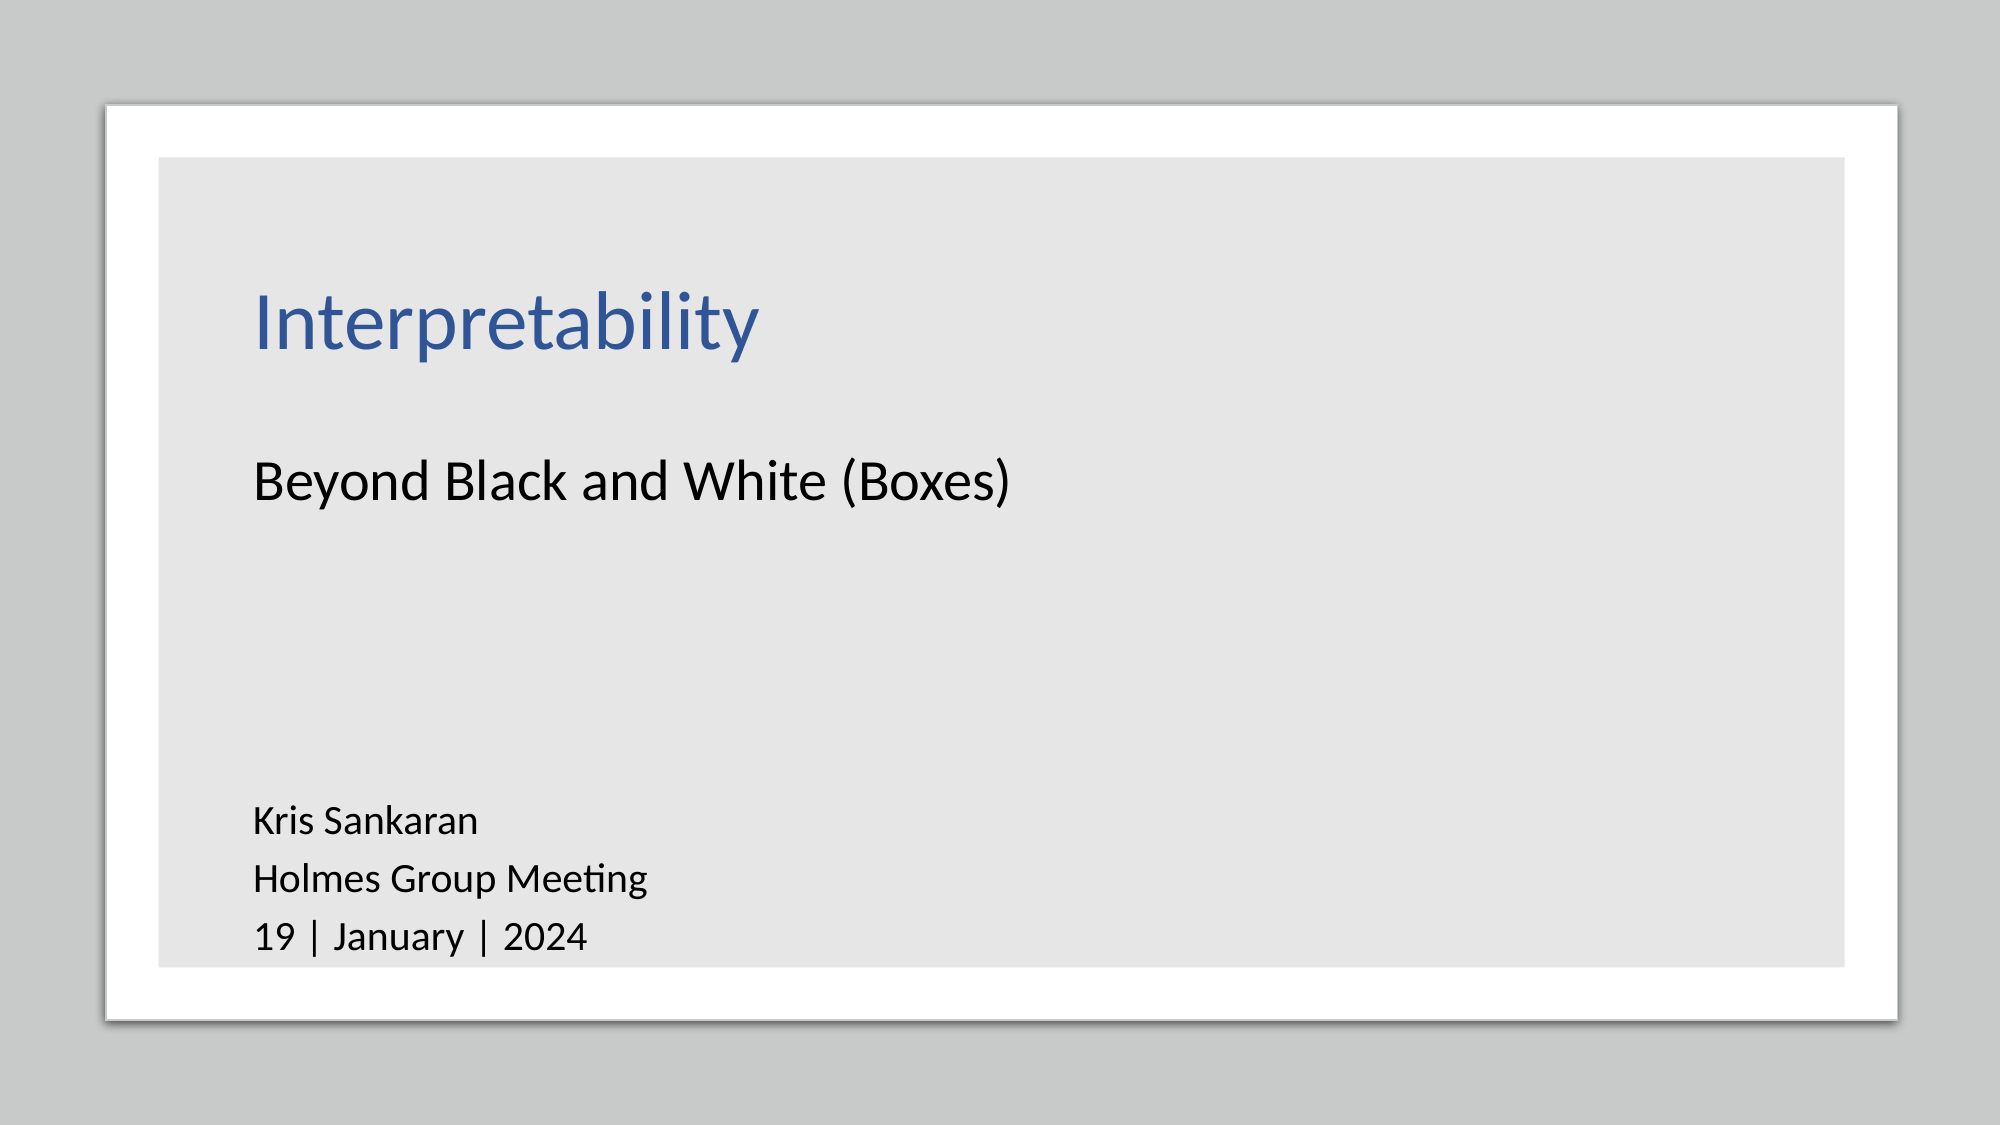

# Interpretability
Beyond Black and White (Boxes)
Kris Sankaran
Holmes Group Meeting
19 | January | 2024